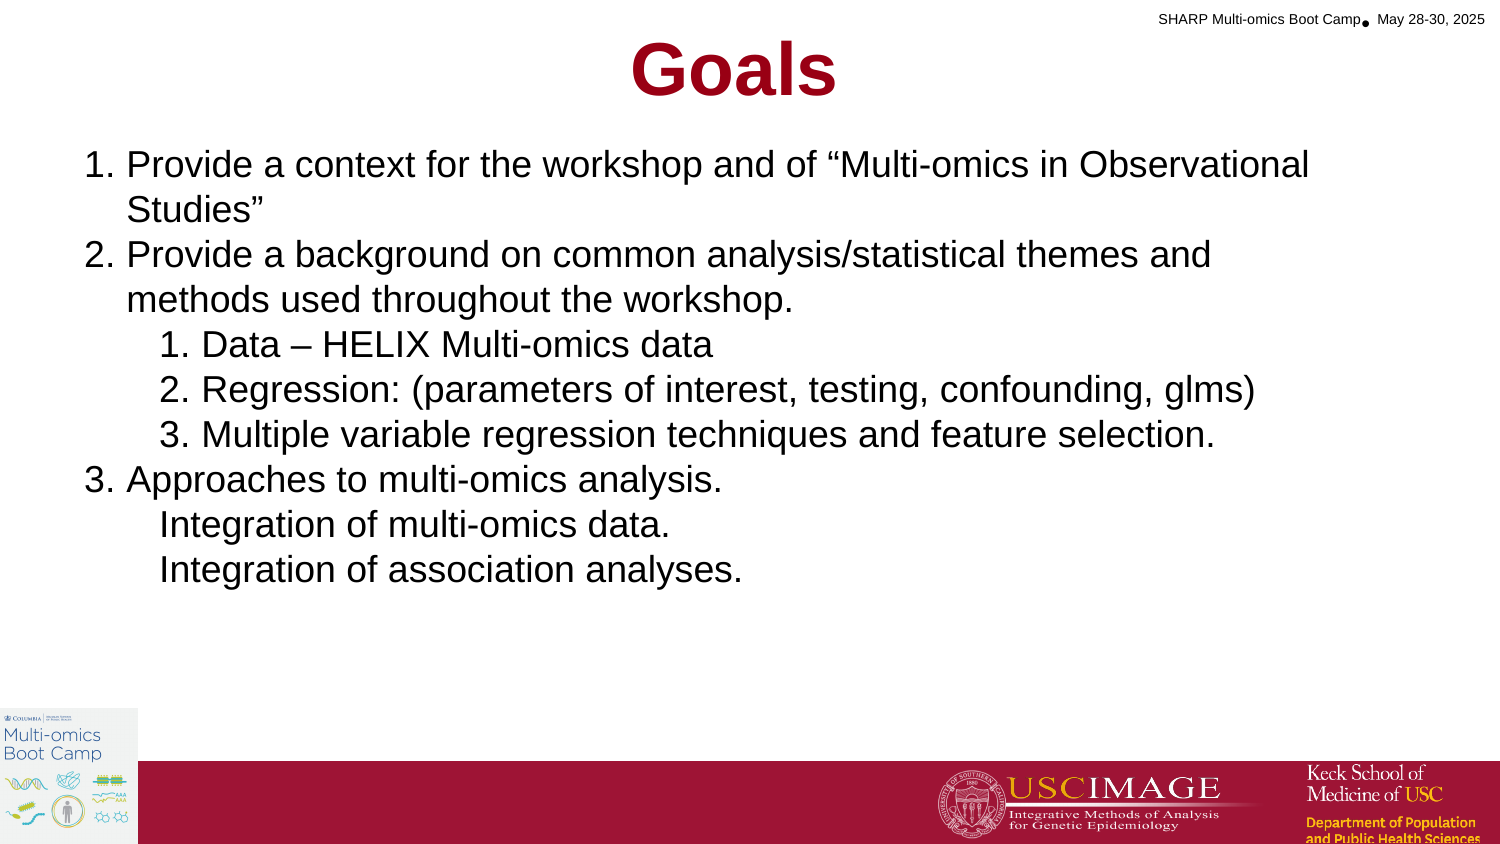

Goals
Provide a context for the workshop and of “Multi-omics in Observational Studies”
Provide a background on common analysis/statistical themes and methods used throughout the workshop.
Data – HELIX Multi-omics data
Regression: (parameters of interest, testing, confounding, glms)
Multiple variable regression techniques and feature selection.
Approaches to multi-omics analysis.
Integration of multi-omics data.
Integration of association analyses.